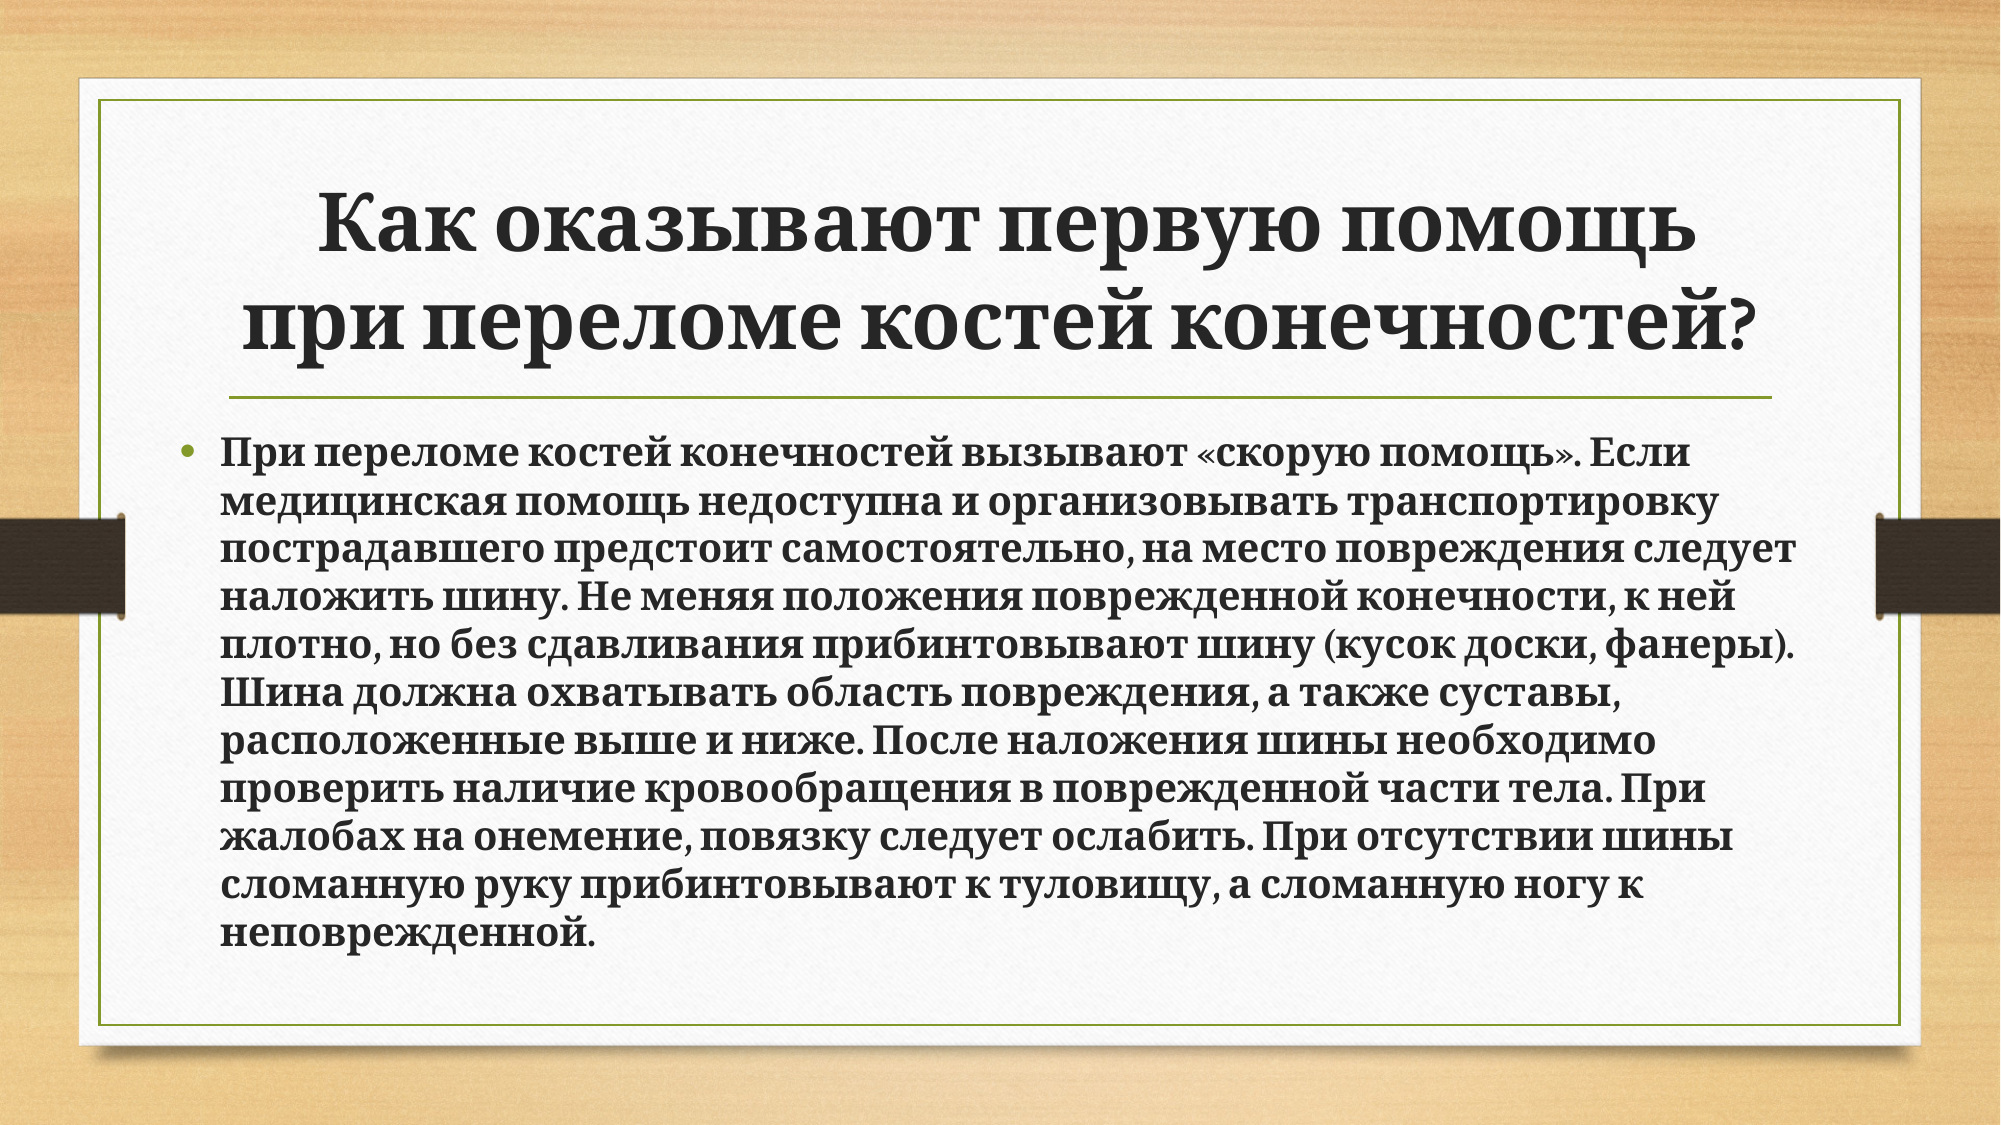

# Как оказывают первую помощь при переломе костей конечностей?
При переломе костей конечностей вызывают «скорую помощь». Если медицинская помощь недоступна и организовывать транспортировку пострадавшего предстоит самостоятельно, на место повреждения следует наложить шину. Не меняя положения поврежденной конечности, к ней плотно, но без сдавливания прибинтовывают шину (кусок доски, фанеры). Шина должна охватывать область повреждения, а также суставы, расположенные выше и ниже. После наложения шины необходимо проверить наличие кровообращения в поврежденной части тела. При жалобах на онемение, повязку следует ослабить. При отсутствии шины сломанную руку прибинтовывают к туловищу, а сломанную ногу к неповрежденной.